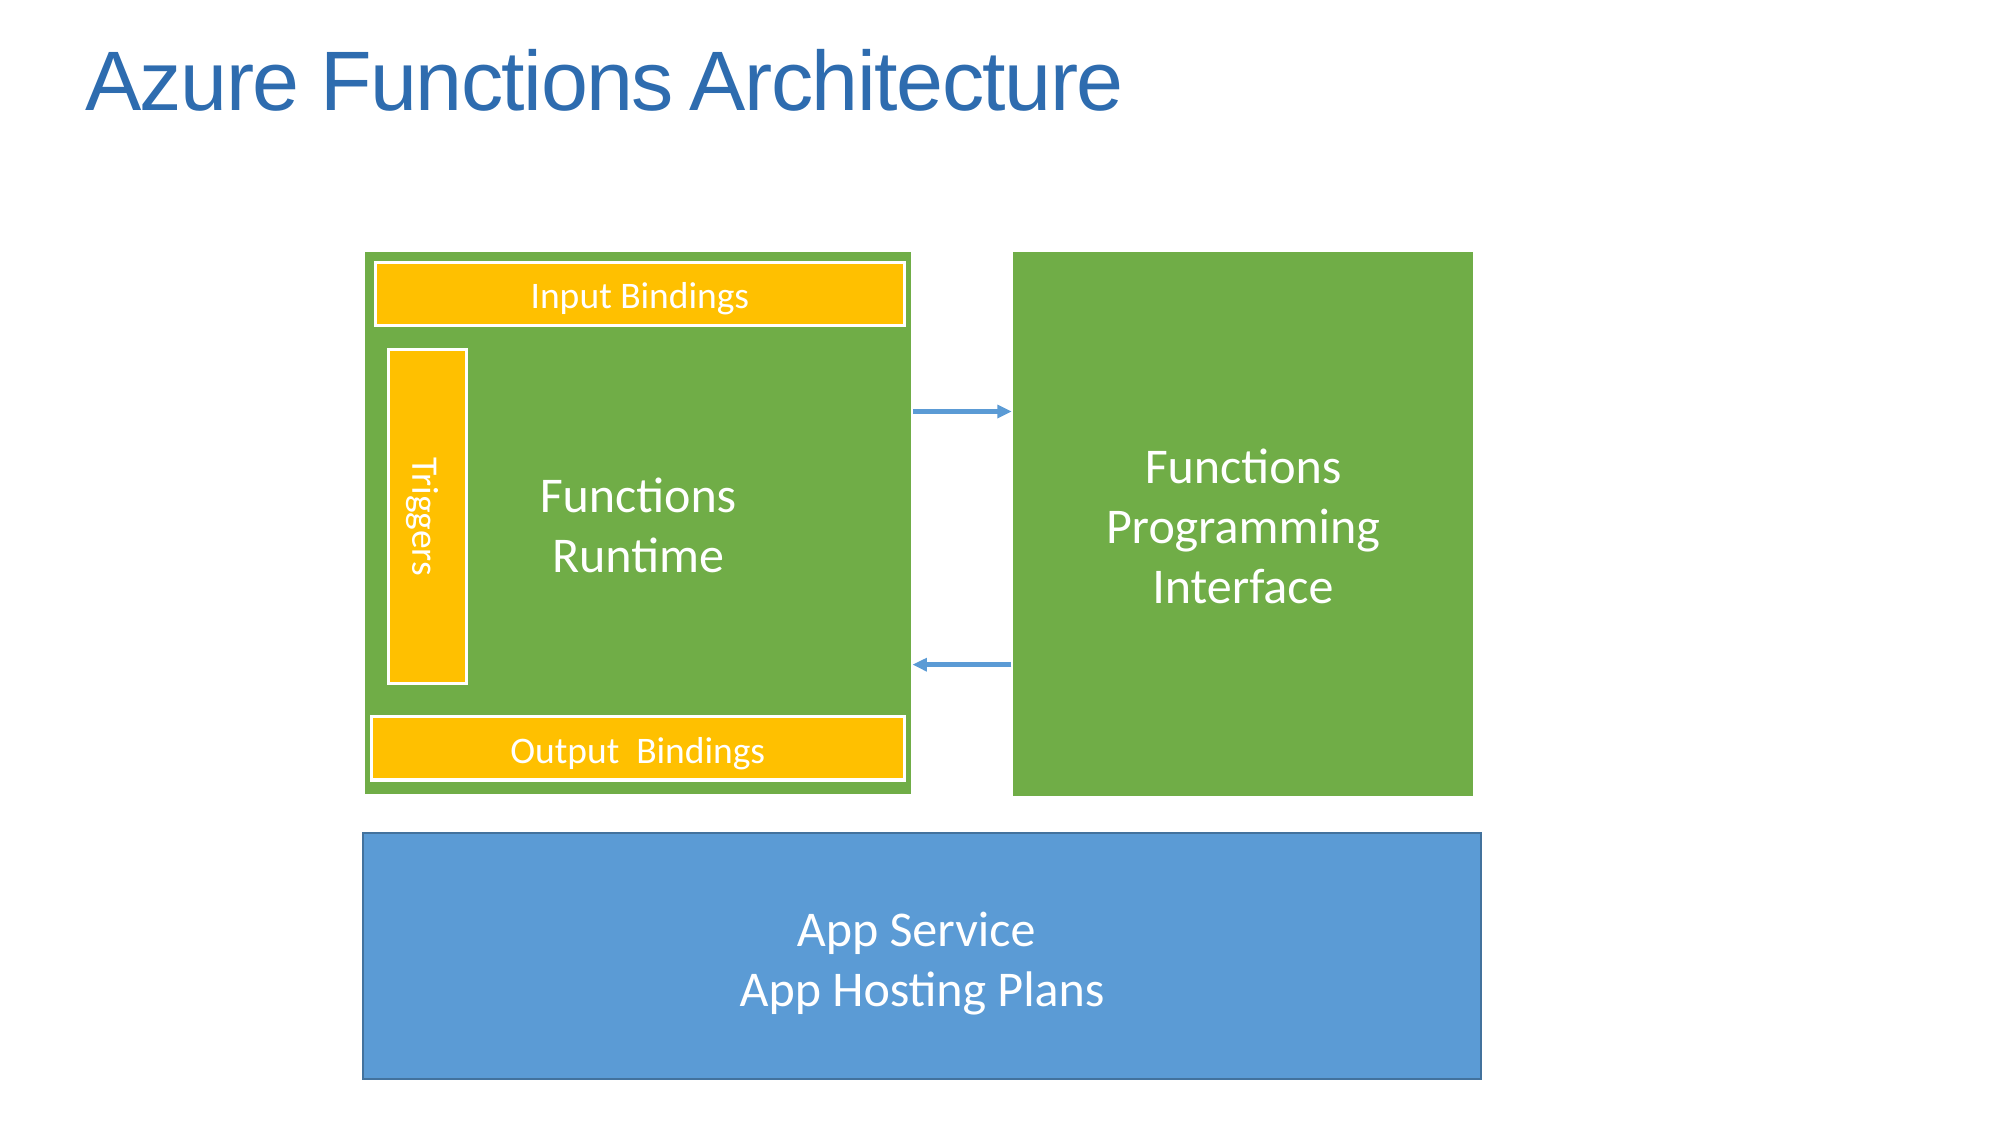

# Azure Functions Architecture
Functions
Runtime
Functions Programming Interface
Input Bindings
Triggers
Output  Bindings
App Service
App Hosting Plans